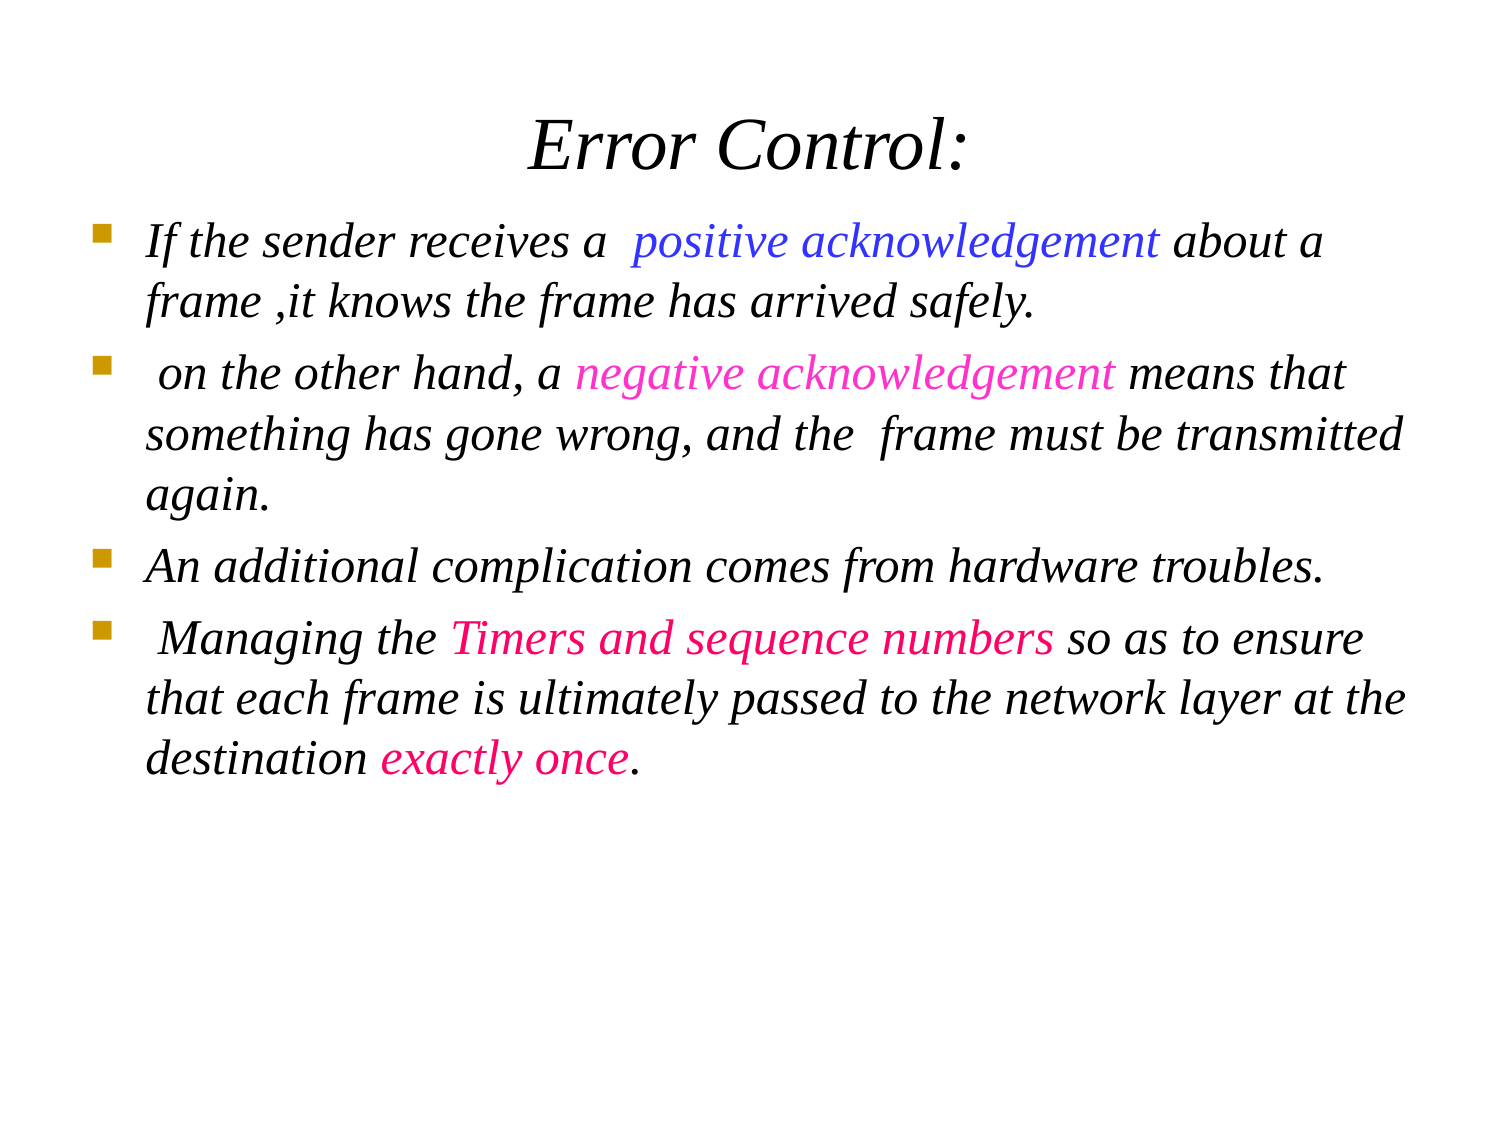

Error Control:
If the sender receives a  positive acknowledgement about a frame ,it knows the frame has arrived safely.
 on the other hand, a negative acknowledgement means that something has gone wrong, and the  frame must be transmitted again.
An additional complication comes from hardware troubles.
 Managing the Timers and sequence numbers so as to ensure that each frame is ultimately passed to the network layer at the destination exactly once.